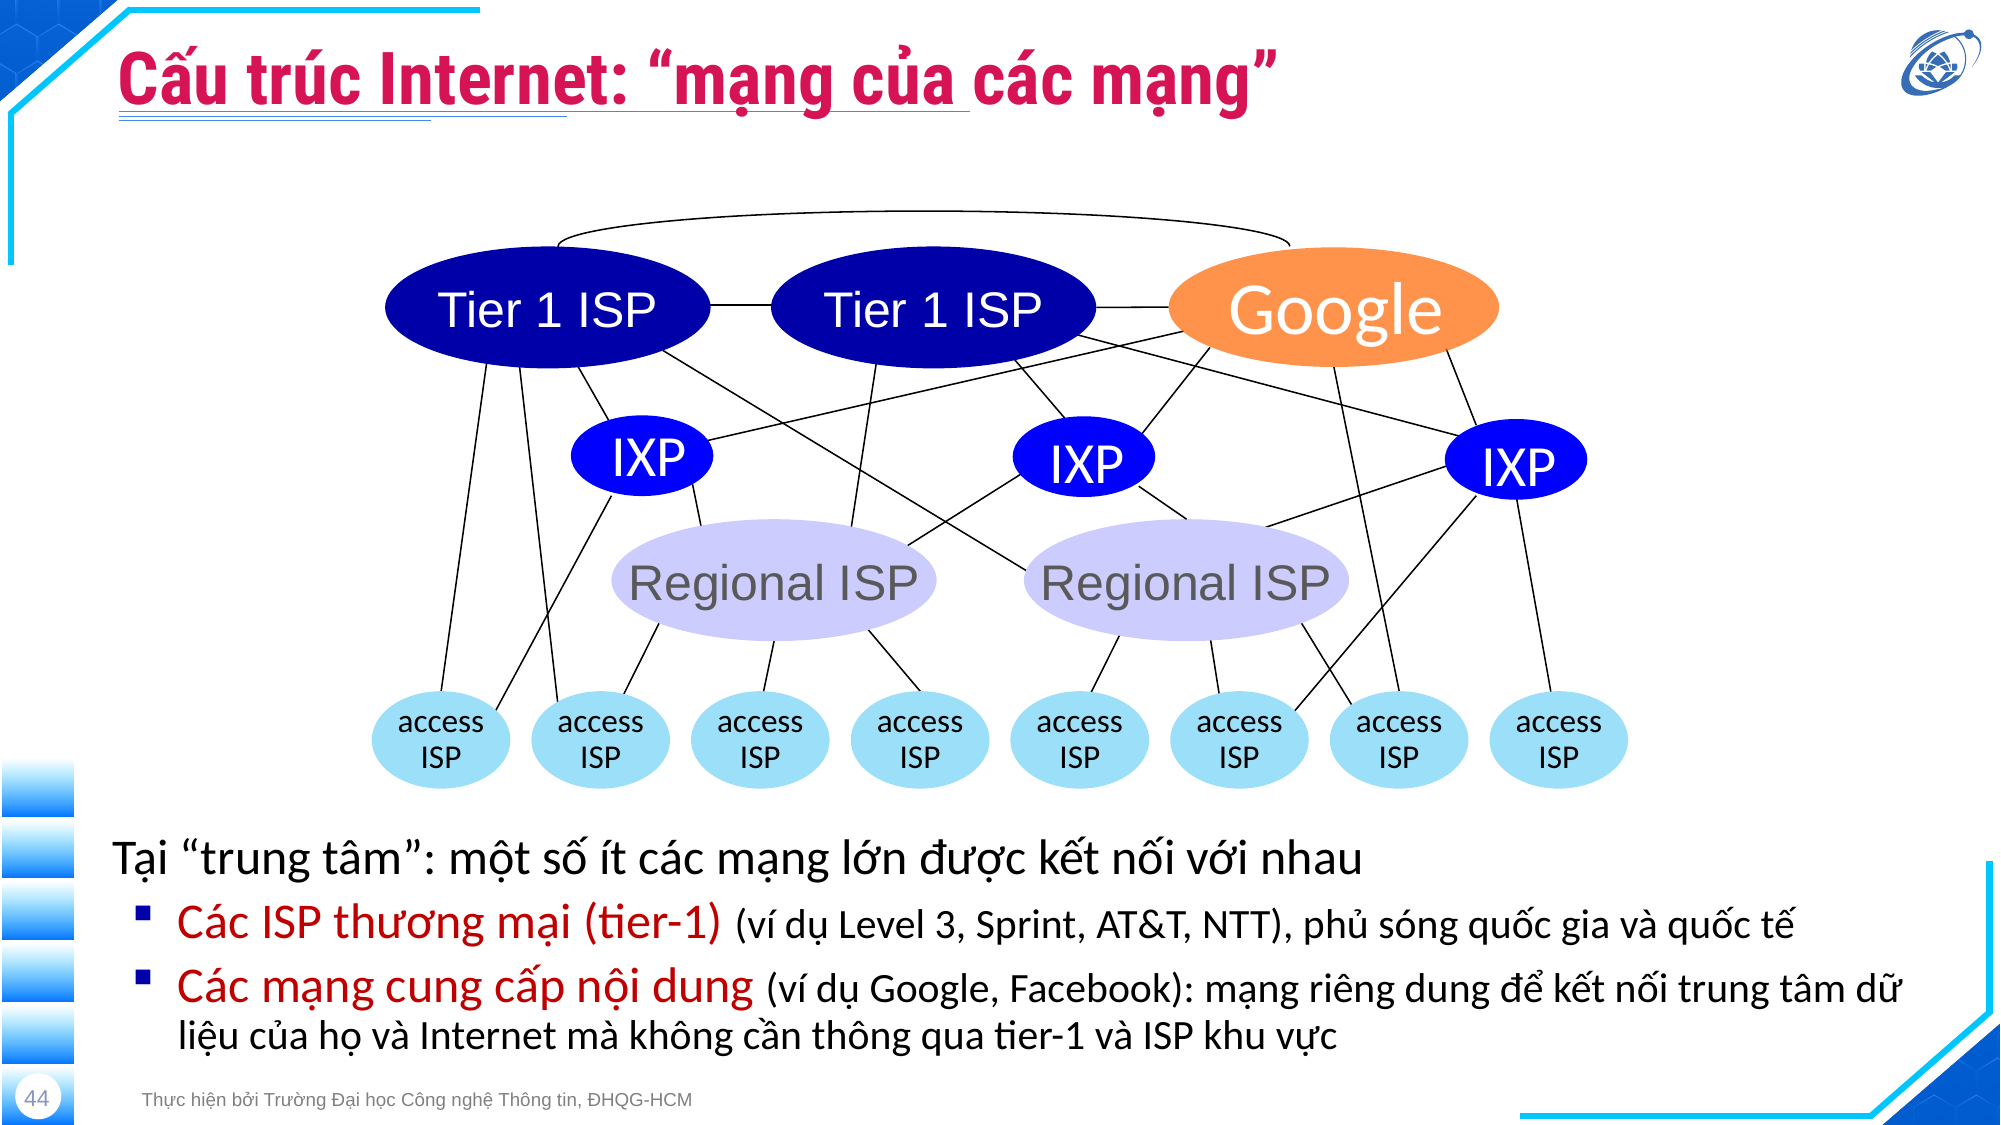

# Cấu trúc Internet: “mạng của các mạng”

Tier 1 ISP
Tier 1 ISP

Google
IXP

IXP

IXP
access
ISP
access
ISP
access
ISP
access
ISP
access
ISP
access
ISP
access
ISP
access
ISP
Regional ISP
Regional ISP
Tại “trung tâm”: một số ít các mạng lớn được kết nối với nhau
Các ISP thương mại (tier-1) (ví dụ Level 3, Sprint, AT&T, NTT), phủ sóng quốc gia và quốc tế
Các mạng cung cấp nội dung (ví dụ Google, Facebook): mạng riêng dung để kết nối trung tâm dữ liệu của họ và Internet mà không cần thông qua tier-1 và ISP khu vực

44
Thực hiện bởi Trường Đại học Công nghệ Thông tin, ĐHQG-HCM